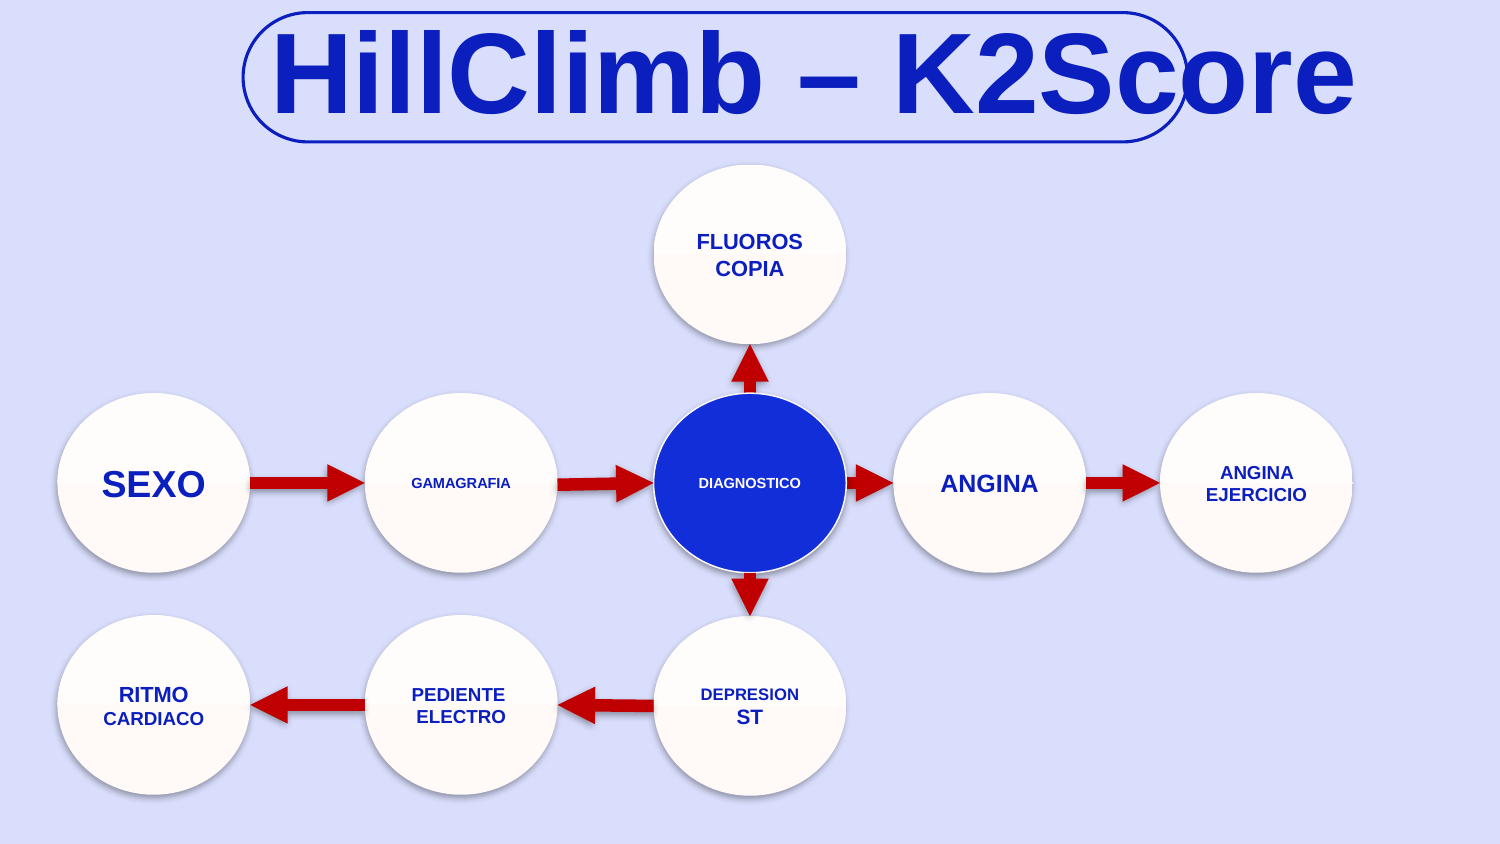

# HillClimb – K2Score
FLUOROSCOPIA
SEXO
GAMAGRAFIA
DIAGNOSTICO
ANGINA
ANGINA EJERCICIO
RITMO CARDIACO
PEDIENTE
ELECTRO
DEPRESION
ST